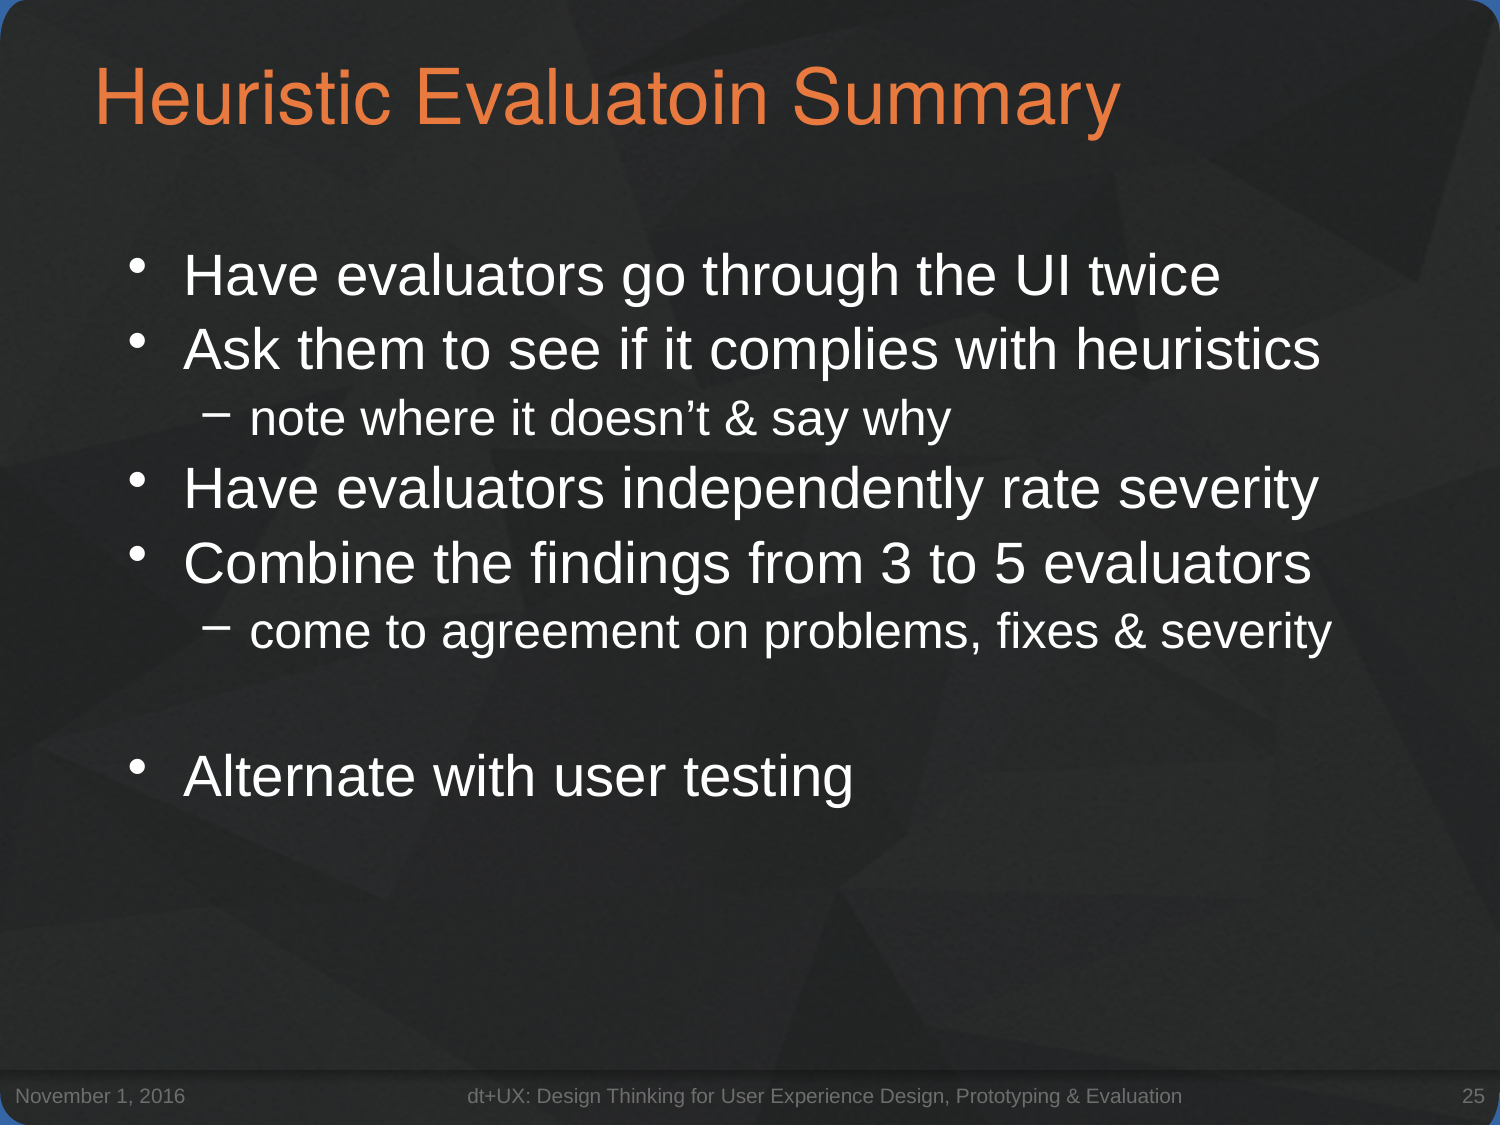

# Heuristic Evaluatoin Summary
Have evaluators go through the UI twice
Ask them to see if it complies with heuristics
note where it doesn’t & say why
Have evaluators independently rate severity
Combine the findings from 3 to 5 evaluators
come to agreement on problems, fixes & severity

Alternate with user testing
November 1, 2016
dt+UX: Design Thinking for User Experience Design, Prototyping & Evaluation
25